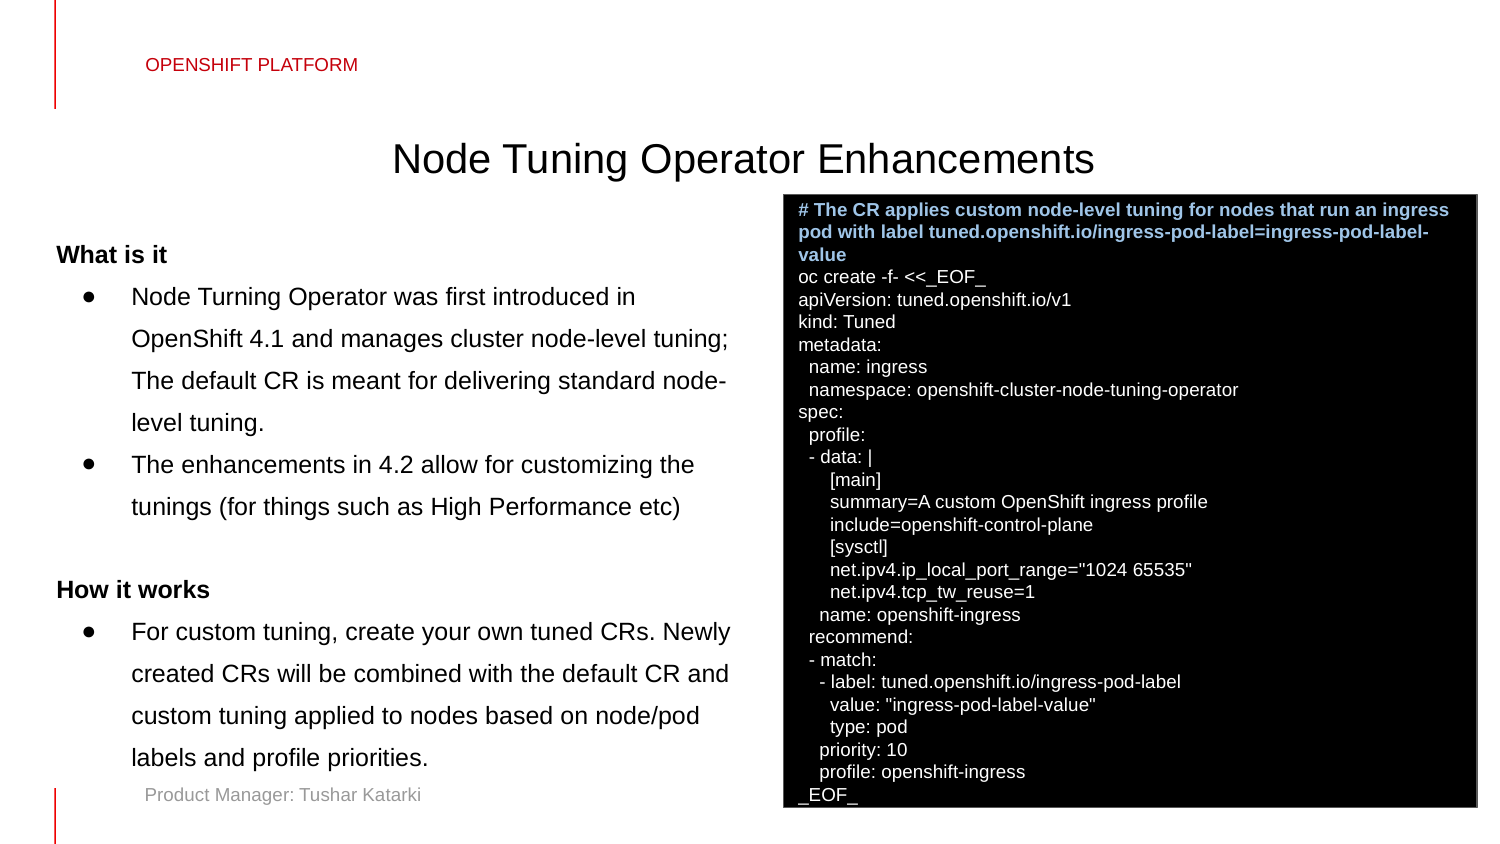

OPENSHIFT PLATFORM
# Node Tuning Operator Enhancements
# The CR applies custom node-level tuning for nodes that run an ingress pod with label tuned.openshift.io/ingress-pod-label=ingress-pod-label-value
oc create -f- <<_EOF_
apiVersion: tuned.openshift.io/v1
kind: Tuned
metadata:
  name: ingress
  namespace: openshift-cluster-node-tuning-operator
spec:
  profile:
  - data: |
      [main]
      summary=A custom OpenShift ingress profile
      include=openshift-control-plane
      [sysctl]
      net.ipv4.ip_local_port_range="1024 65535"
      net.ipv4.tcp_tw_reuse=1
    name: openshift-ingress
  recommend:
  - match:
    - label: tuned.openshift.io/ingress-pod-label
      value: "ingress-pod-label-value"
      type: pod
    priority: 10
    profile: openshift-ingress
_EOF_
What is it
Node Turning Operator was first introduced in OpenShift 4.1 and manages cluster node-level tuning; The default CR is meant for delivering standard node-level tuning.
The enhancements in 4.2 allow for customizing the tunings (for things such as High Performance etc)

How it works
For custom tuning, create your own tuned CRs. Newly created CRs will be combined with the default CR and custom tuning applied to nodes based on node/pod labels and profile priorities.
Product Manager: Tushar Katarki